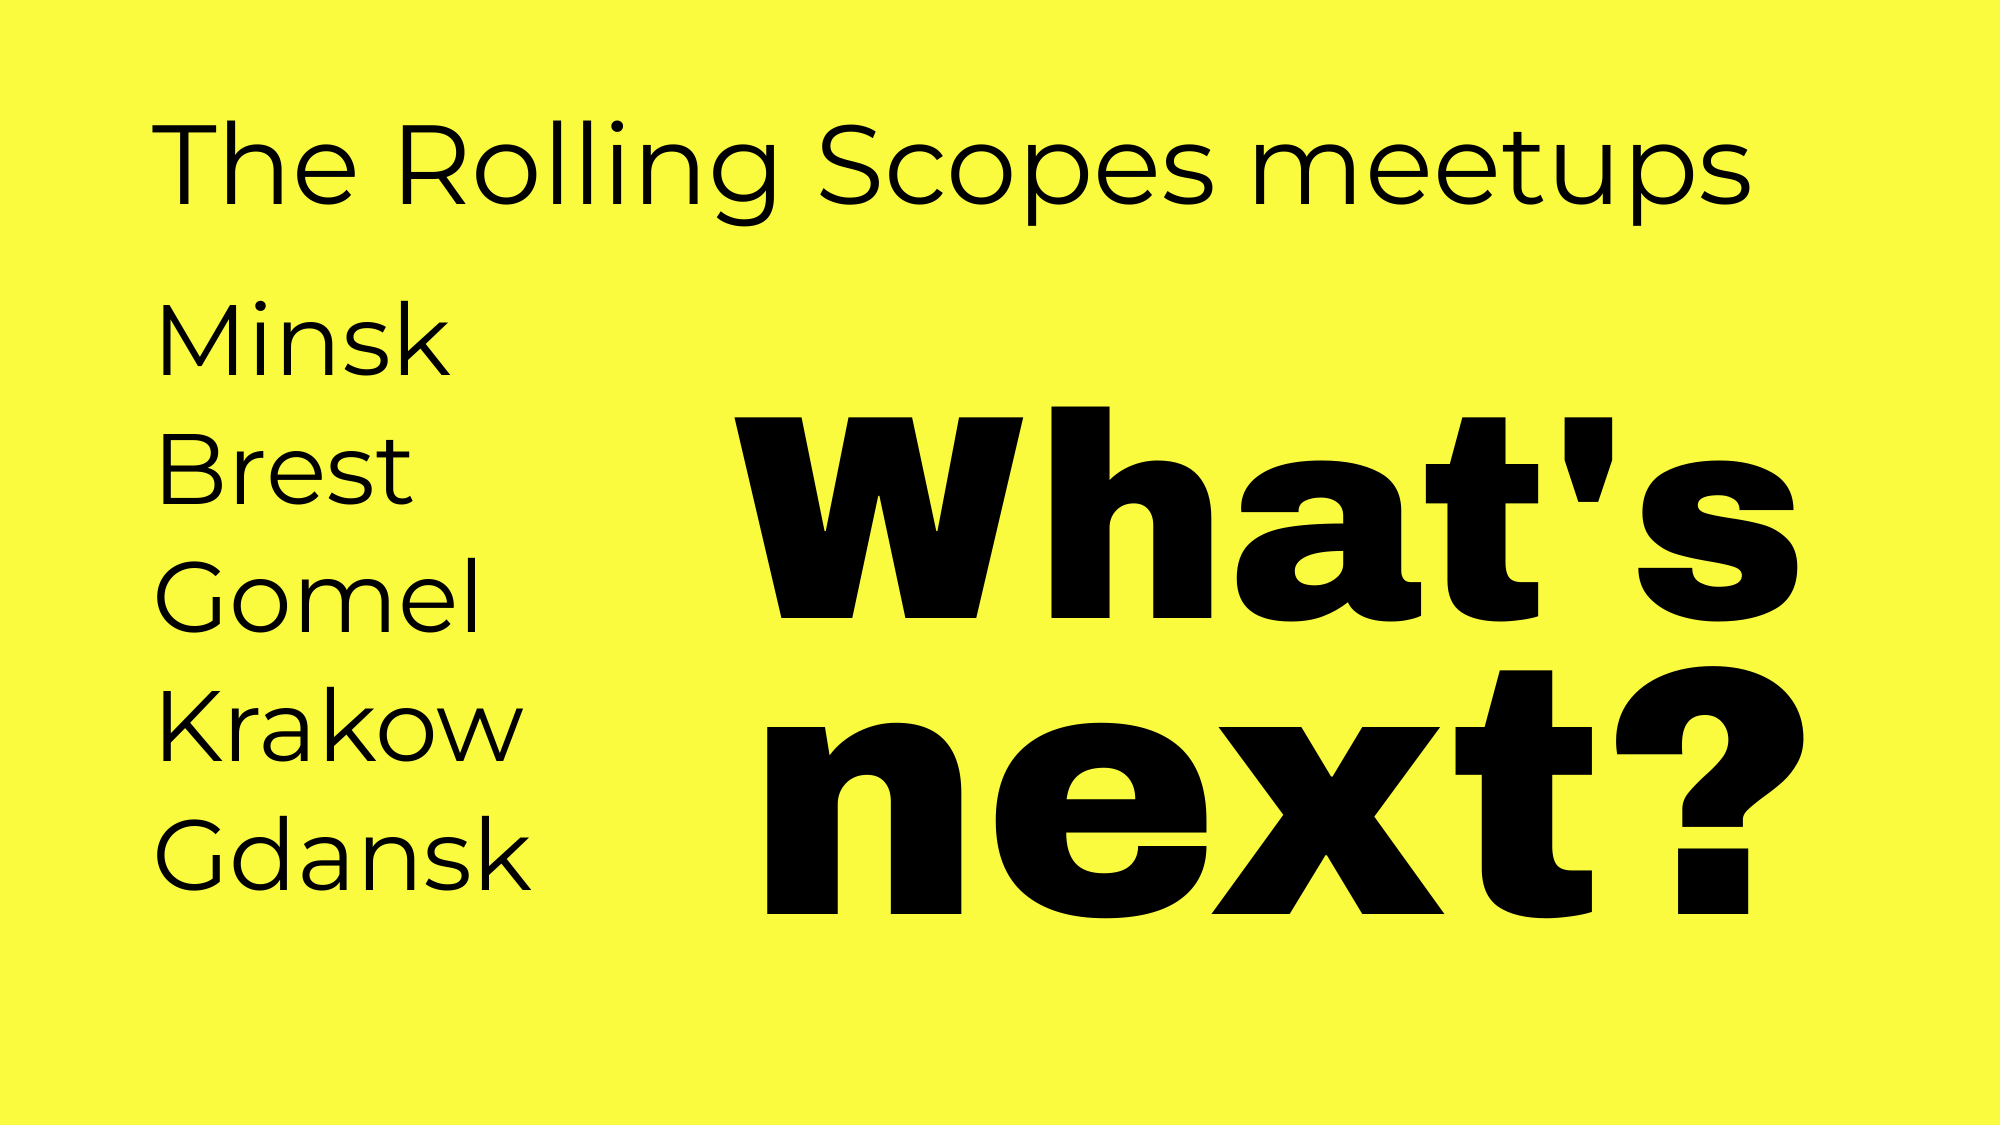

# The Rolling Scopes meetups
Minsk
Brest
Gomel
Krakow
Gdansk
What's
next?